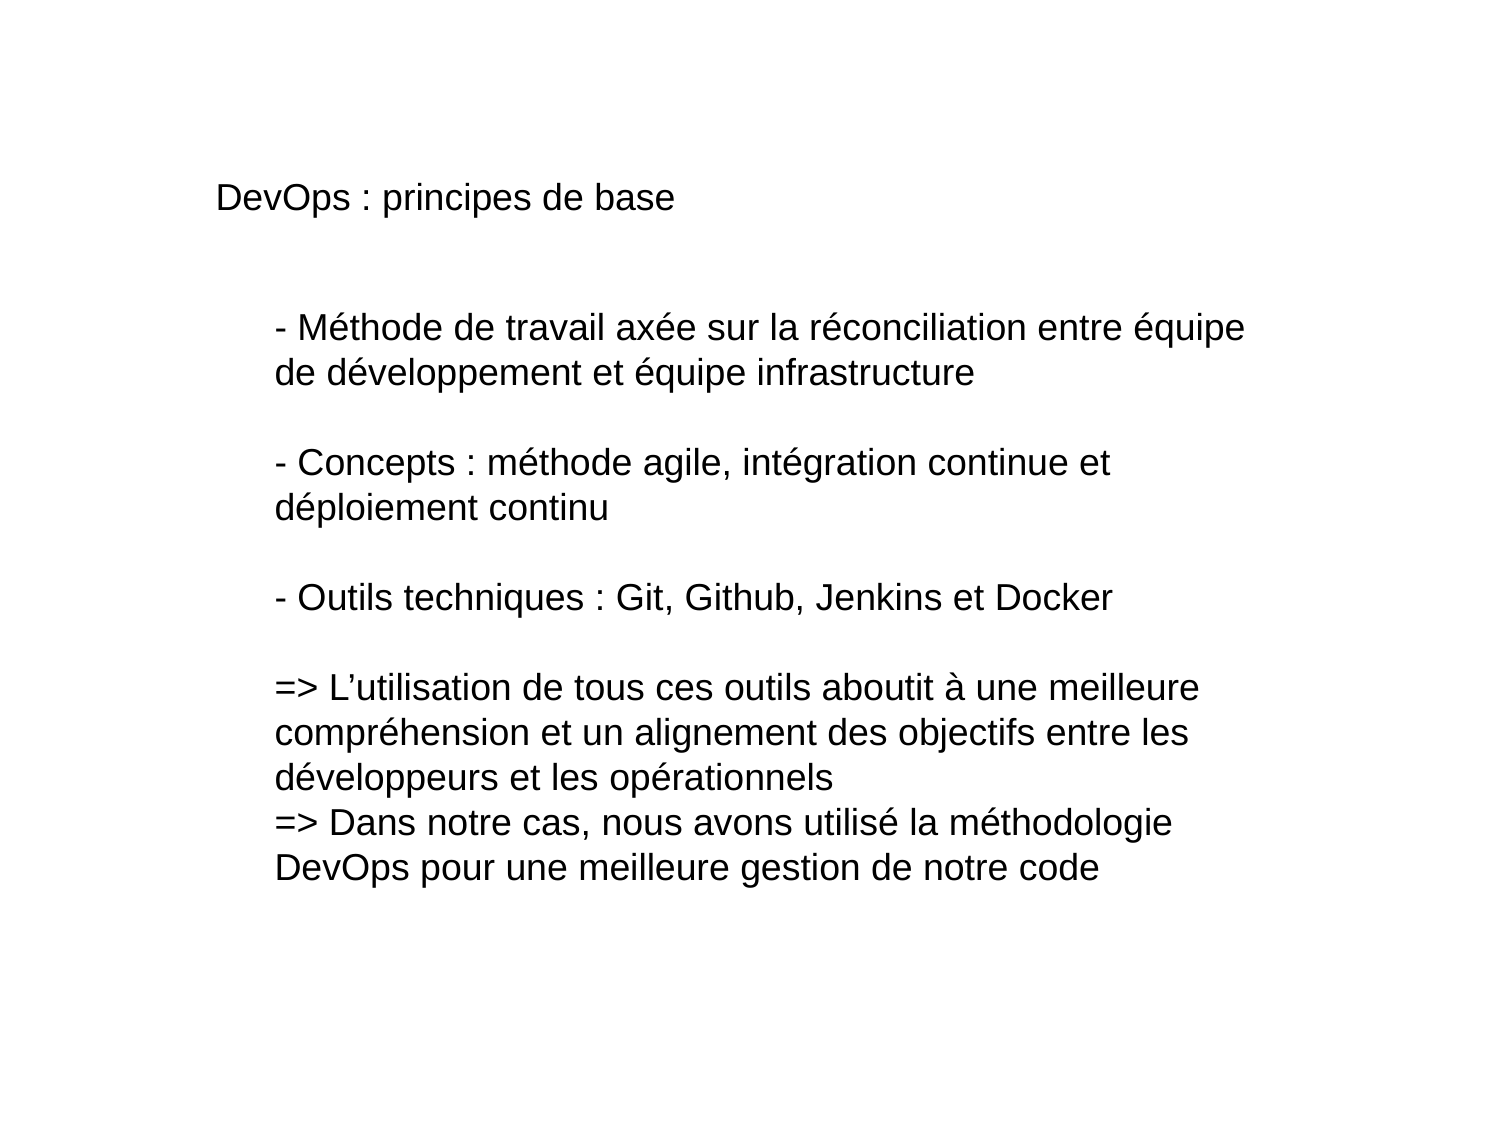

DevOps : principes de base
- Méthode de travail axée sur la réconciliation entre équipe de développement et équipe infrastructure

- Concepts : méthode agile, intégration continue et déploiement continu

- Outils techniques : Git, Github, Jenkins et Docker

=> L’utilisation de tous ces outils aboutit à une meilleure compréhension et un alignement des objectifs entre les développeurs et les opérationnels
=> Dans notre cas, nous avons utilisé la méthodologie DevOps pour une meilleure gestion de notre code